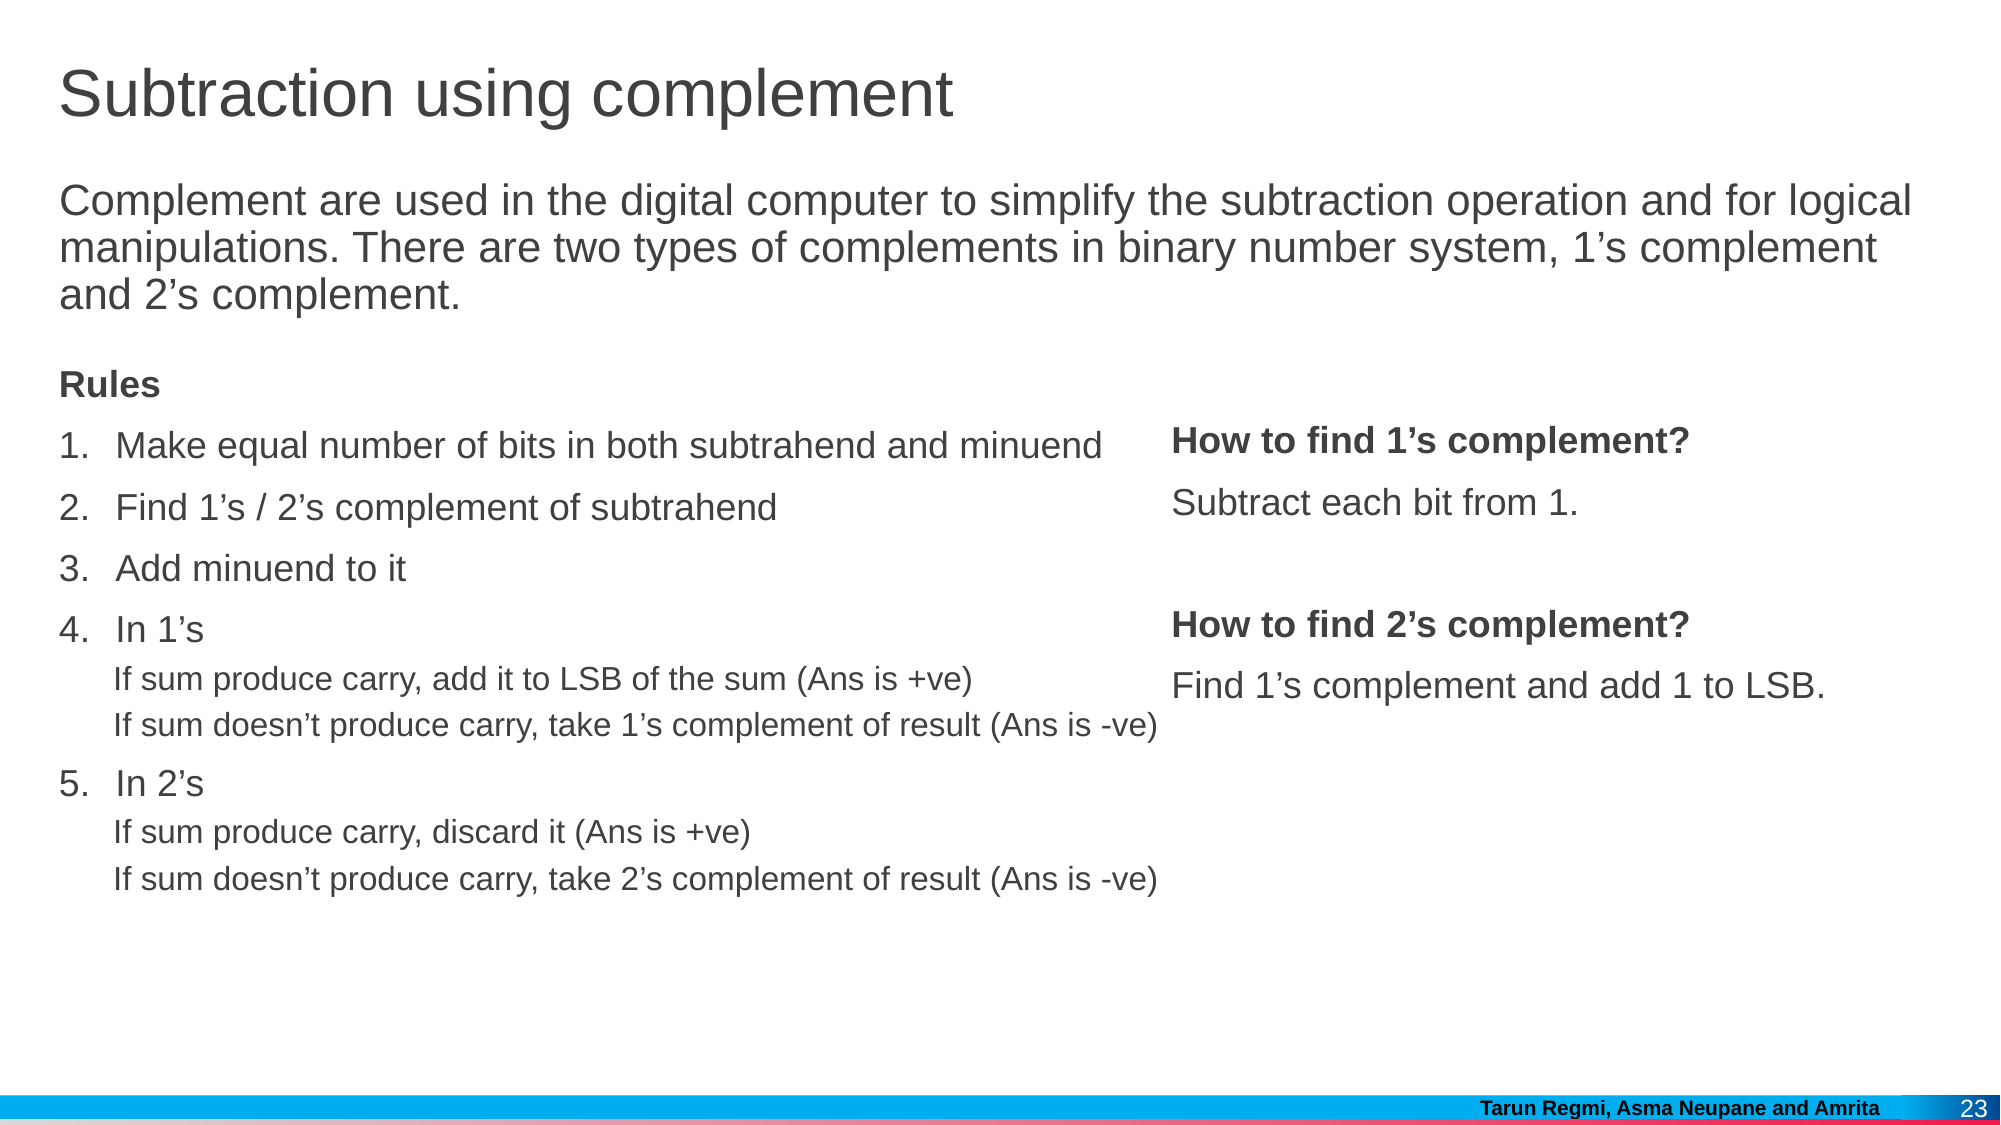

# Subtraction using complement
Complement are used in the digital computer to simplify the subtraction operation and for logical manipulations. There are two types of complements in binary number system, 1’s complement and 2’s complement.
Rules
Make equal number of bits in both subtrahend and minuend
Find 1’s / 2’s complement of subtrahend
Add minuend to it
In 1’s
 If sum produce carry, add it to LSB of the sum (Ans is +ve)
 If sum doesn’t produce carry, take 1’s complement of result (Ans is -ve)
In 2’s
 If sum produce carry, discard it (Ans is +ve)
 If sum doesn’t produce carry, take 2’s complement of result (Ans is -ve)
How to find 1’s complement?
Subtract each bit from 1.

How to find 2’s complement?
Find 1’s complement and add 1 to LSB.
23